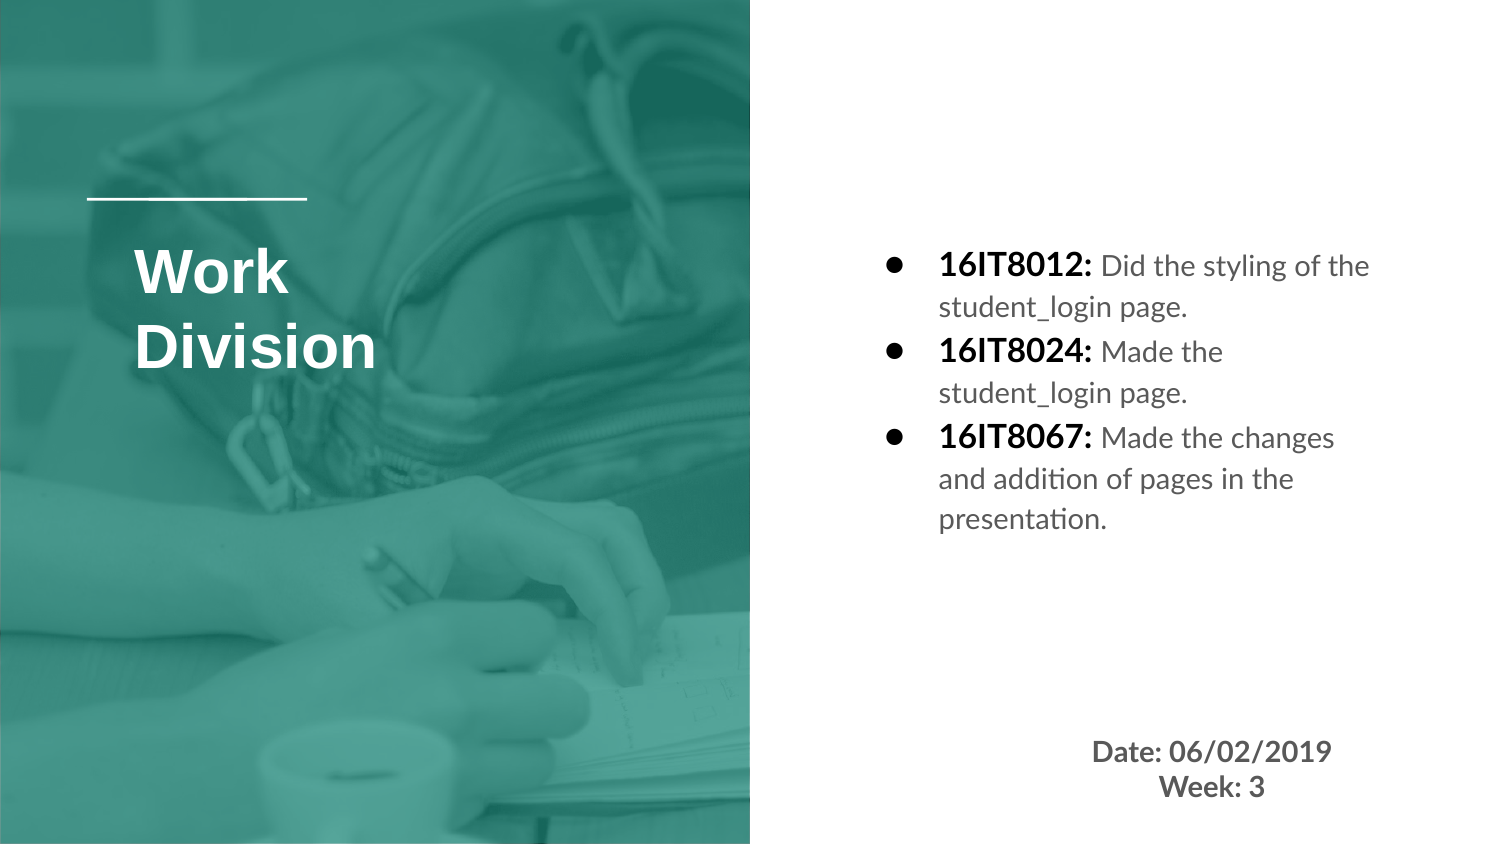

# Work
Division
16IT8012: Did the styling of the student_login page.
16IT8024: Made the student_login page.
16IT8067: Made the changes and addition of pages in the presentation.
Date: 06/02/2019
Week: 3